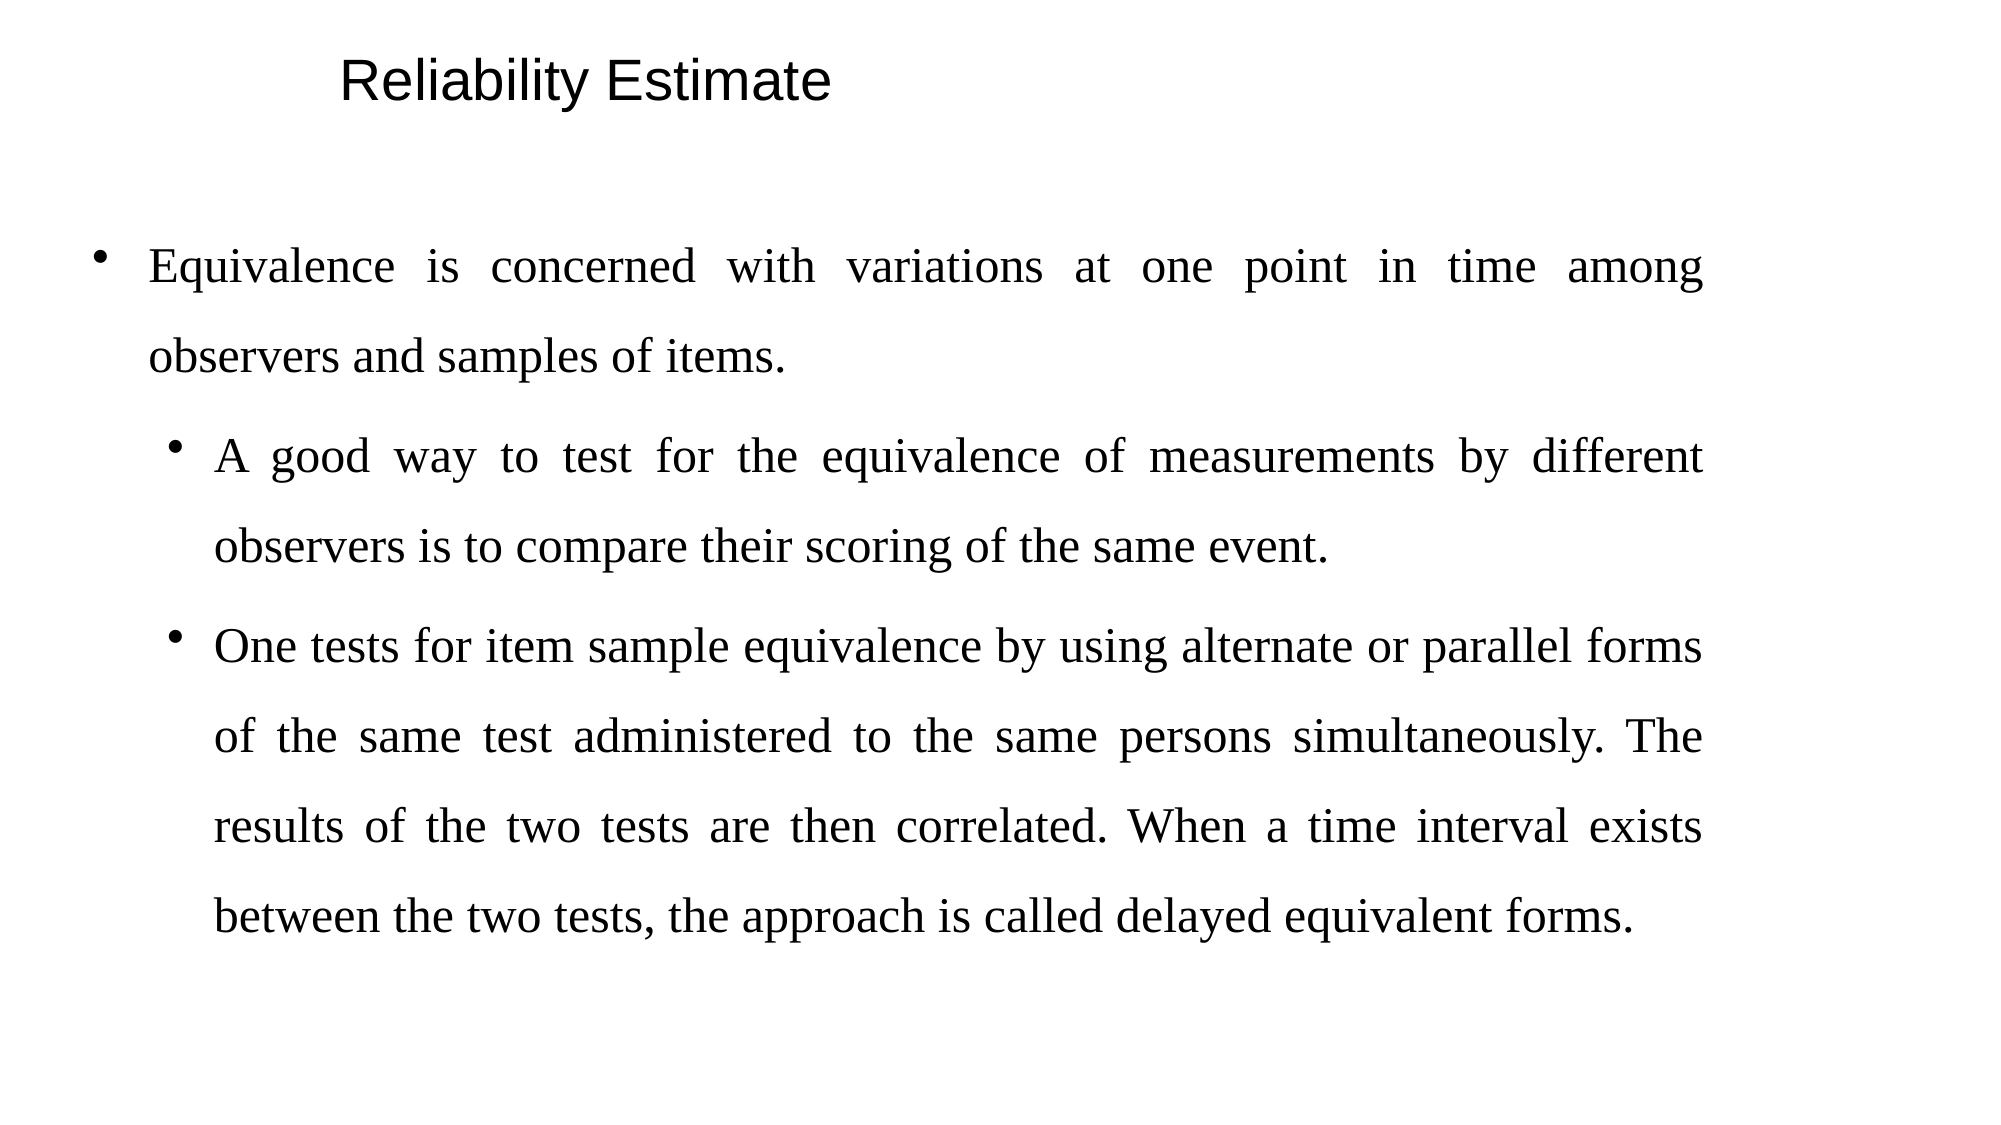

# Reliability Estimate
Equivalence is concerned with variations at one point in time among observers and samples of items.
A good way to test for the equivalence of measurements by different observers is to compare their scoring of the same event.
One tests for item sample equivalence by using alternate or parallel forms of the same test administered to the same persons simultaneously. The results of the two tests are then correlated. When a time interval exists between the two tests, the approach is called delayed equivalent forms.
11-36